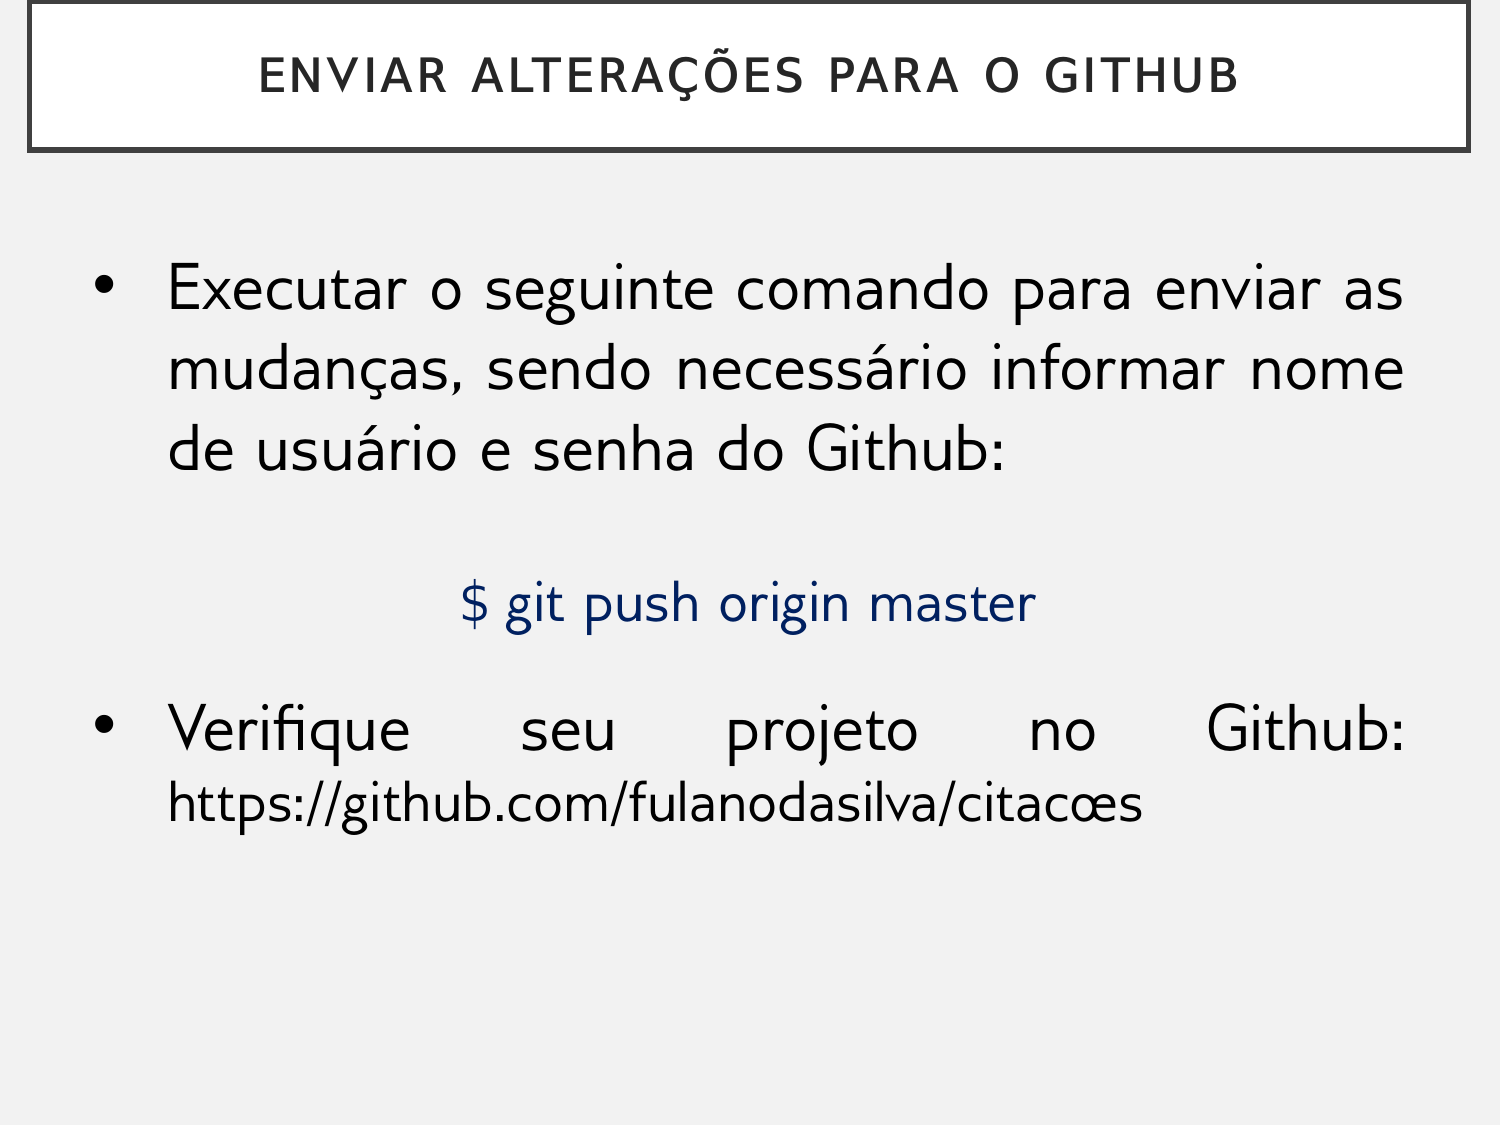

# ENVIAR ALTERAÇÕES PARA O GITHUB

Executar o seguinte comando para enviar as mudanças, sendo necessário informar nome de usuário e senha do Github:

$ git push origin master

Verifique seu projeto no Github: https://github.com/fulanodasilva/citacoes